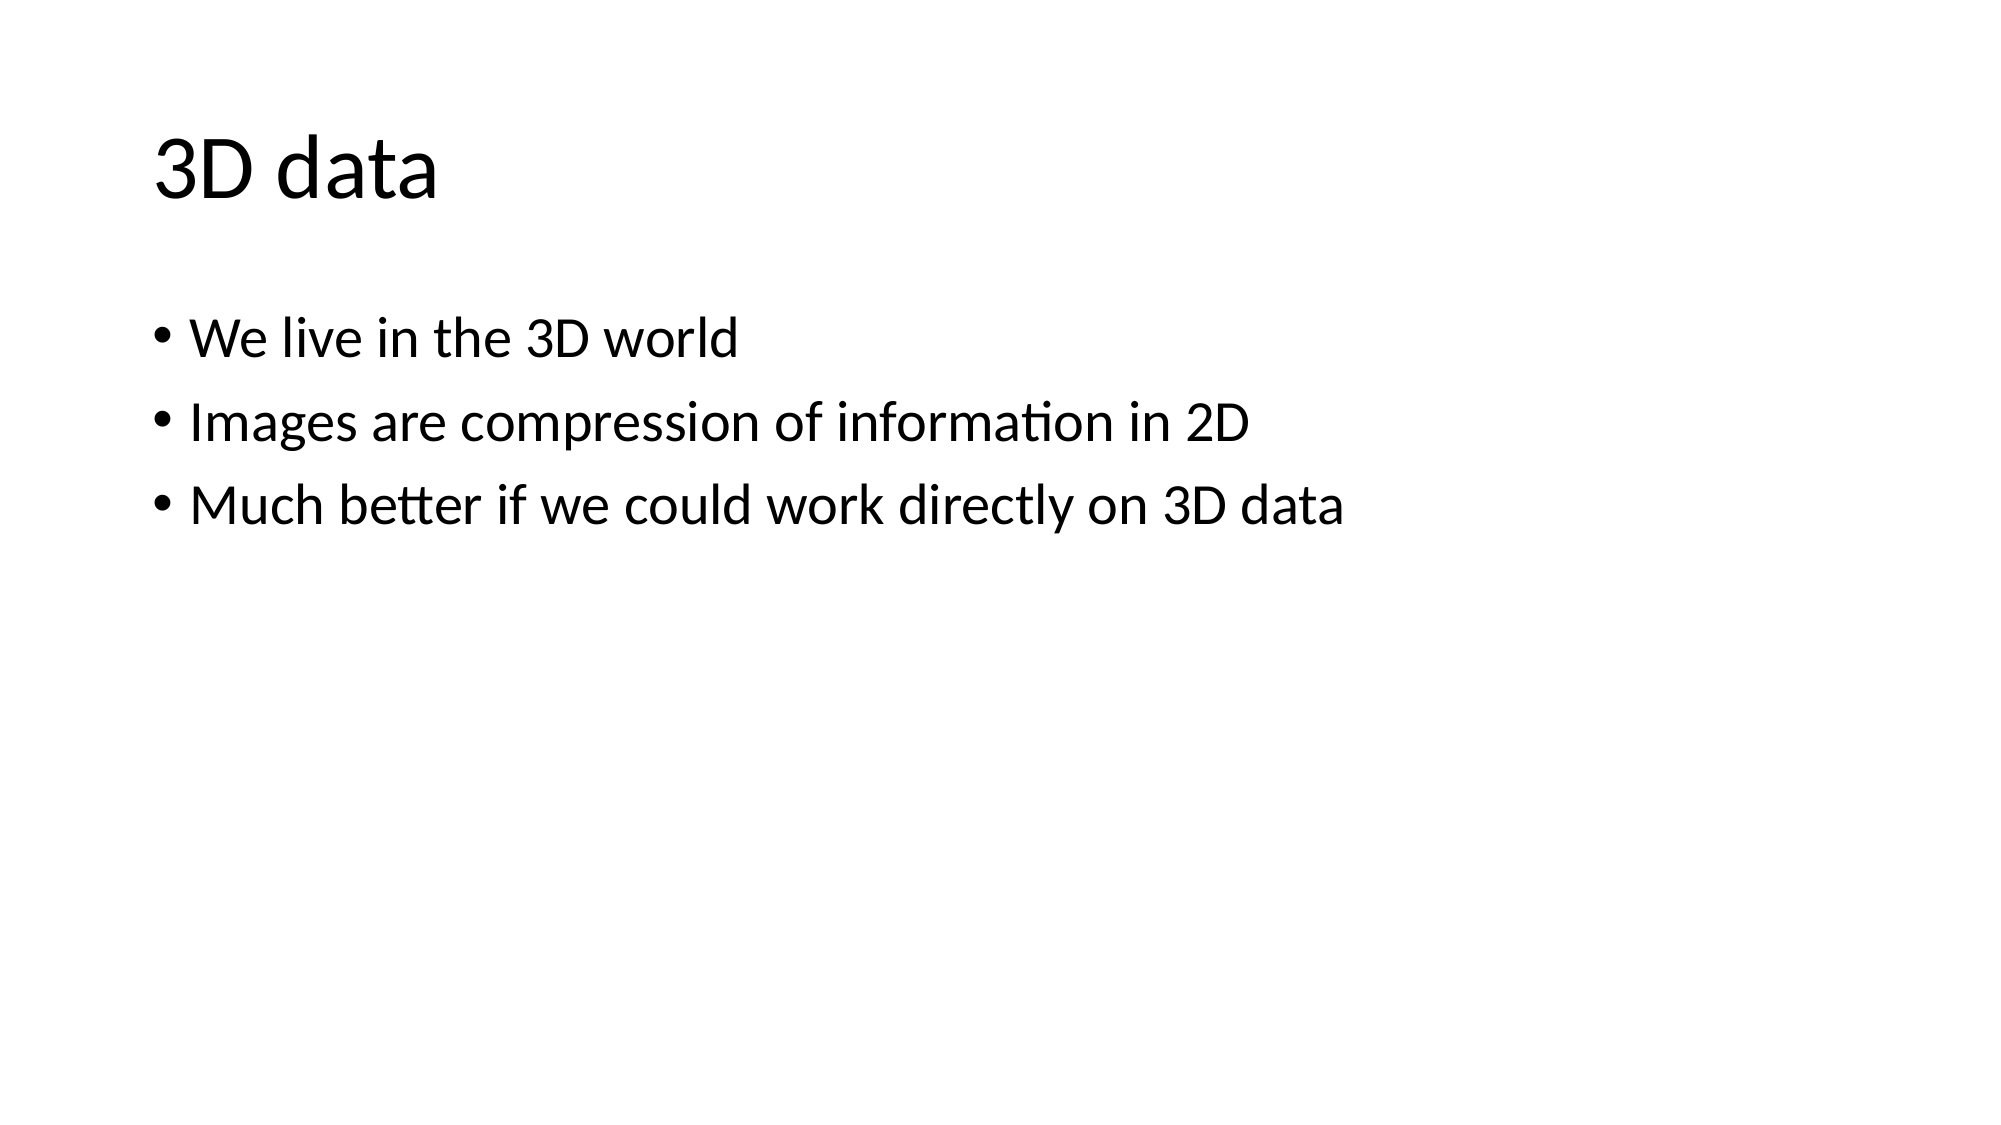

# 3D data
We live in the 3D world
Images are compression of information in 2D
Much better if we could work directly on 3D data